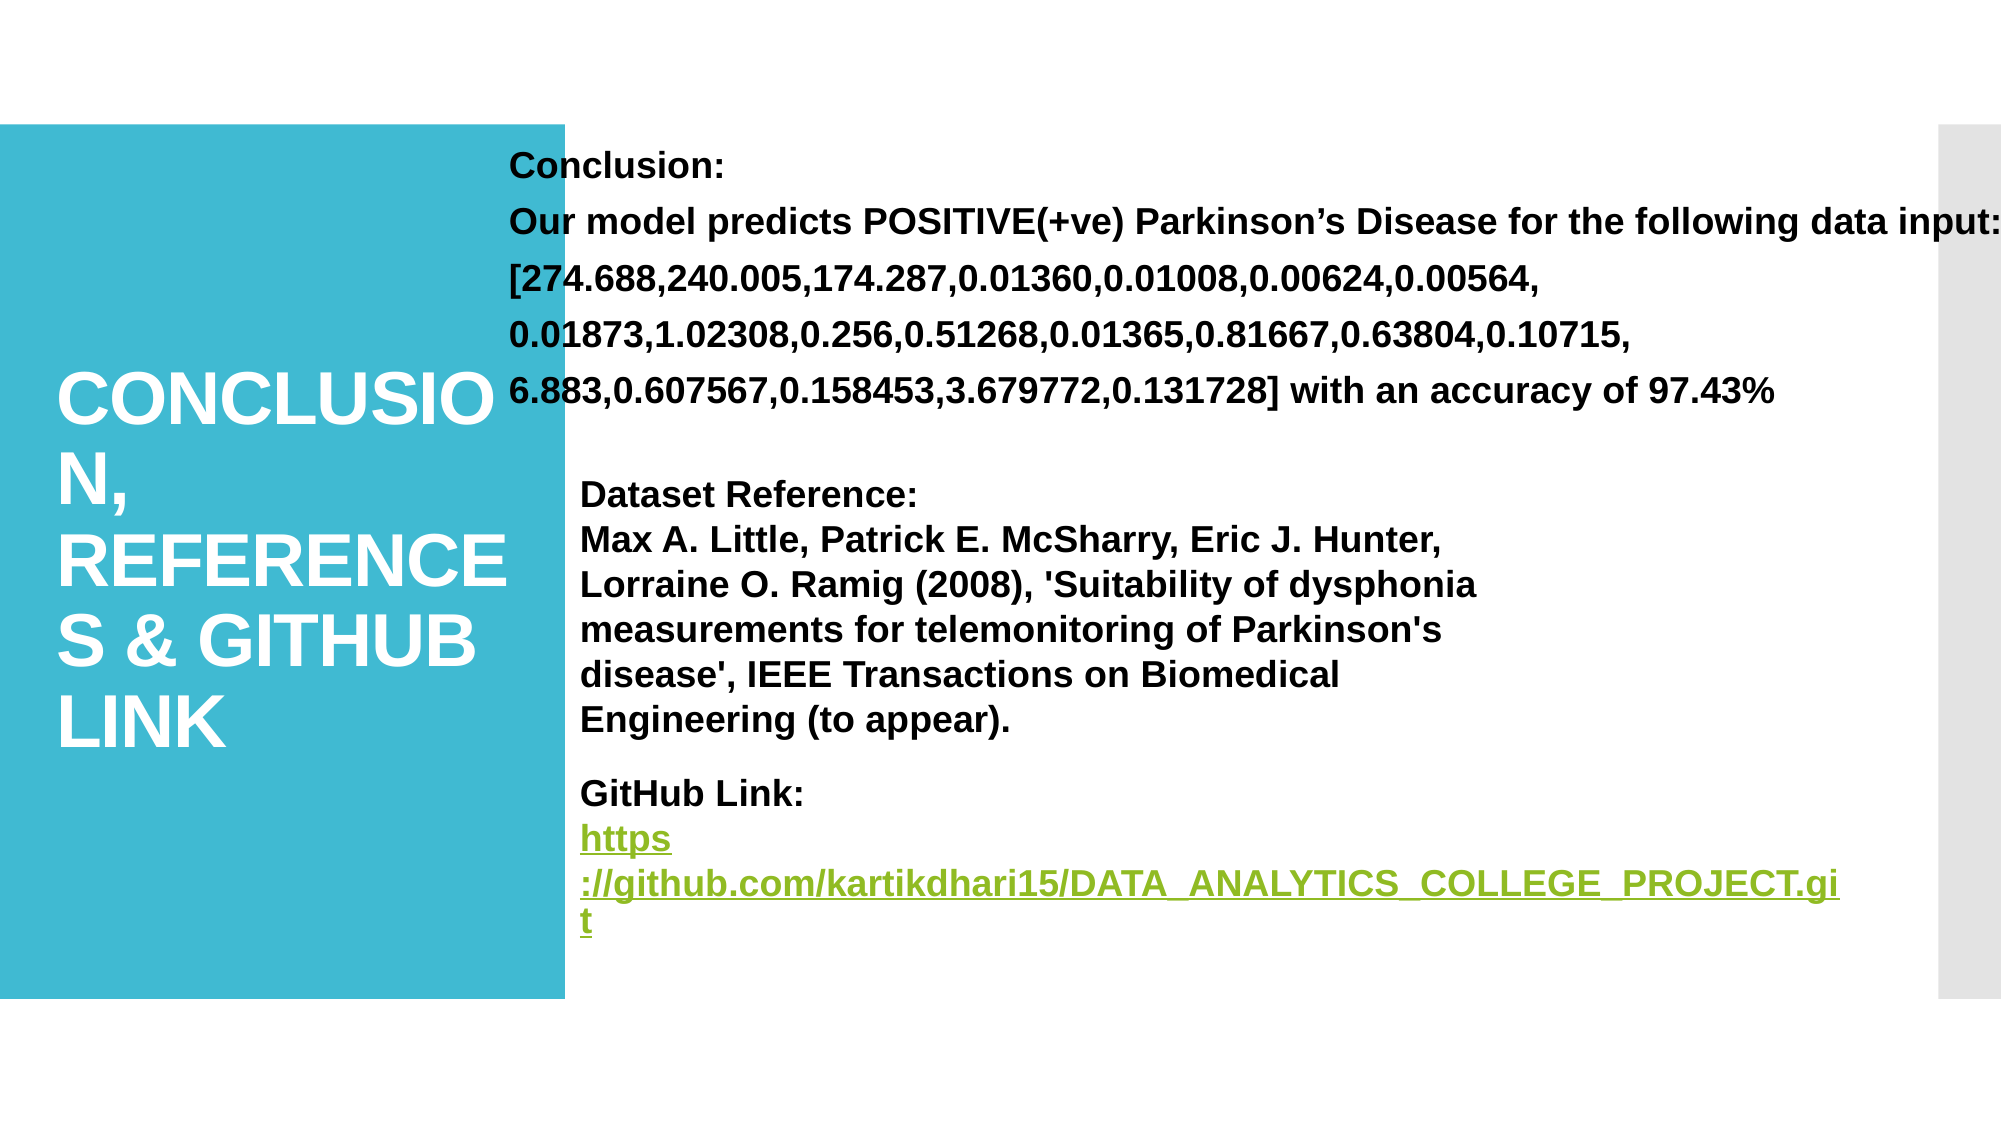

Conclusion:
Our model predicts POSITIVE(+ve) Parkinson’s Disease for the following data input:
[274.688,240.005,174.287,0.01360,0.01008,0.00624,0.00564,
0.01873,1.02308,0.256,0.51268,0.01365,0.81667,0.63804,0.10715,
6.883,0.607567,0.158453,3.679772,0.131728] with an accuracy of 97.43%
# CONCLUSION, REFERENCES & GITHUB LINK
Dataset Reference:
Max A. Little, Patrick E. McSharry, Eric J. Hunter, Lorraine O. Ramig (2008), 'Suitability of dysphonia measurements for telemonitoring of Parkinson's disease', IEEE Transactions on Biomedical Engineering (to appear).
GitHub Link:
https://github.com/kartikdhari15/DATA_ANALYTICS_COLLEGE_PROJECT.git